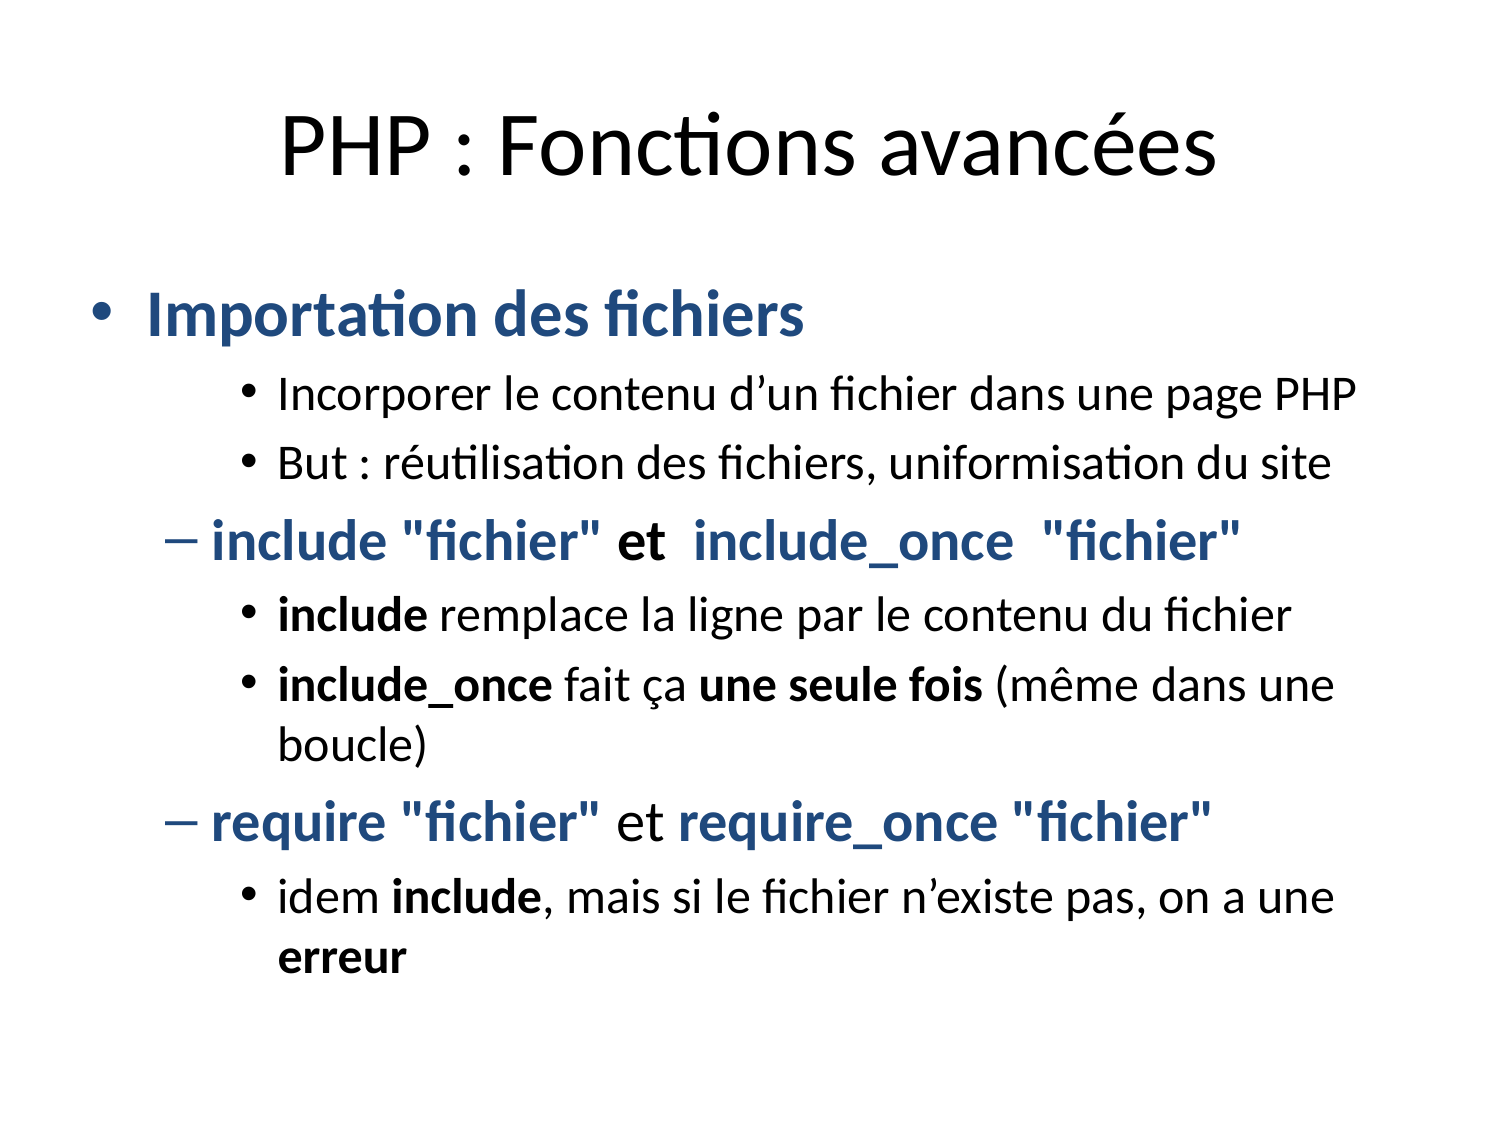

# PHP : Fonctions avancées
Importation des fichiers
Incorporer le contenu d’un fichier dans une page PHP
But : réutilisation des fichiers, uniformisation du site
include "fichier" et  include_once  "fichier"
include remplace la ligne par le contenu du fichier
include_once fait ça une seule fois (même dans une boucle)
require "fichier" et require_once "fichier"
idem include, mais si le fichier n’existe pas, on a une erreur